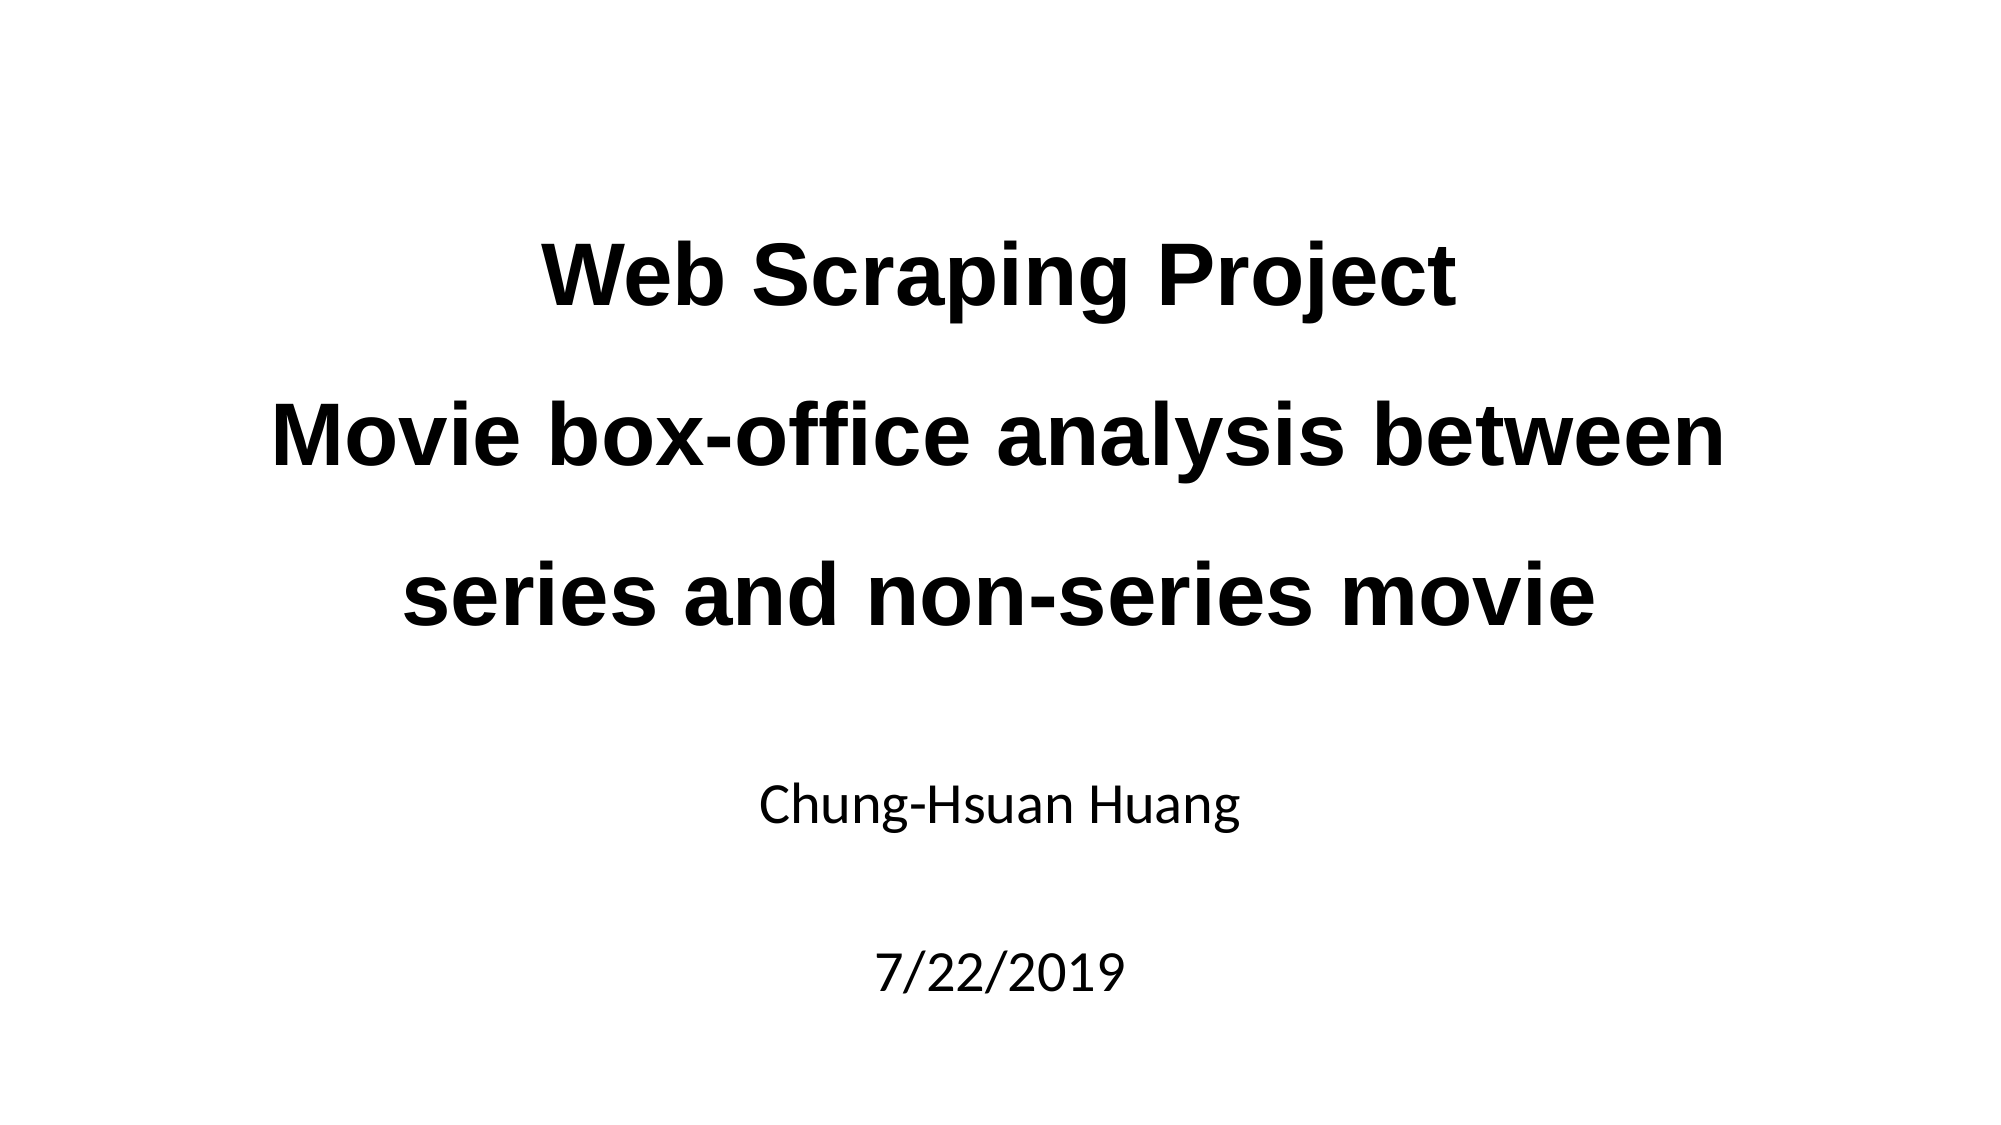

# Web Scraping Project Movie box-office analysis between series and non-series movie
Chung-Hsuan Huang

7/22/2019